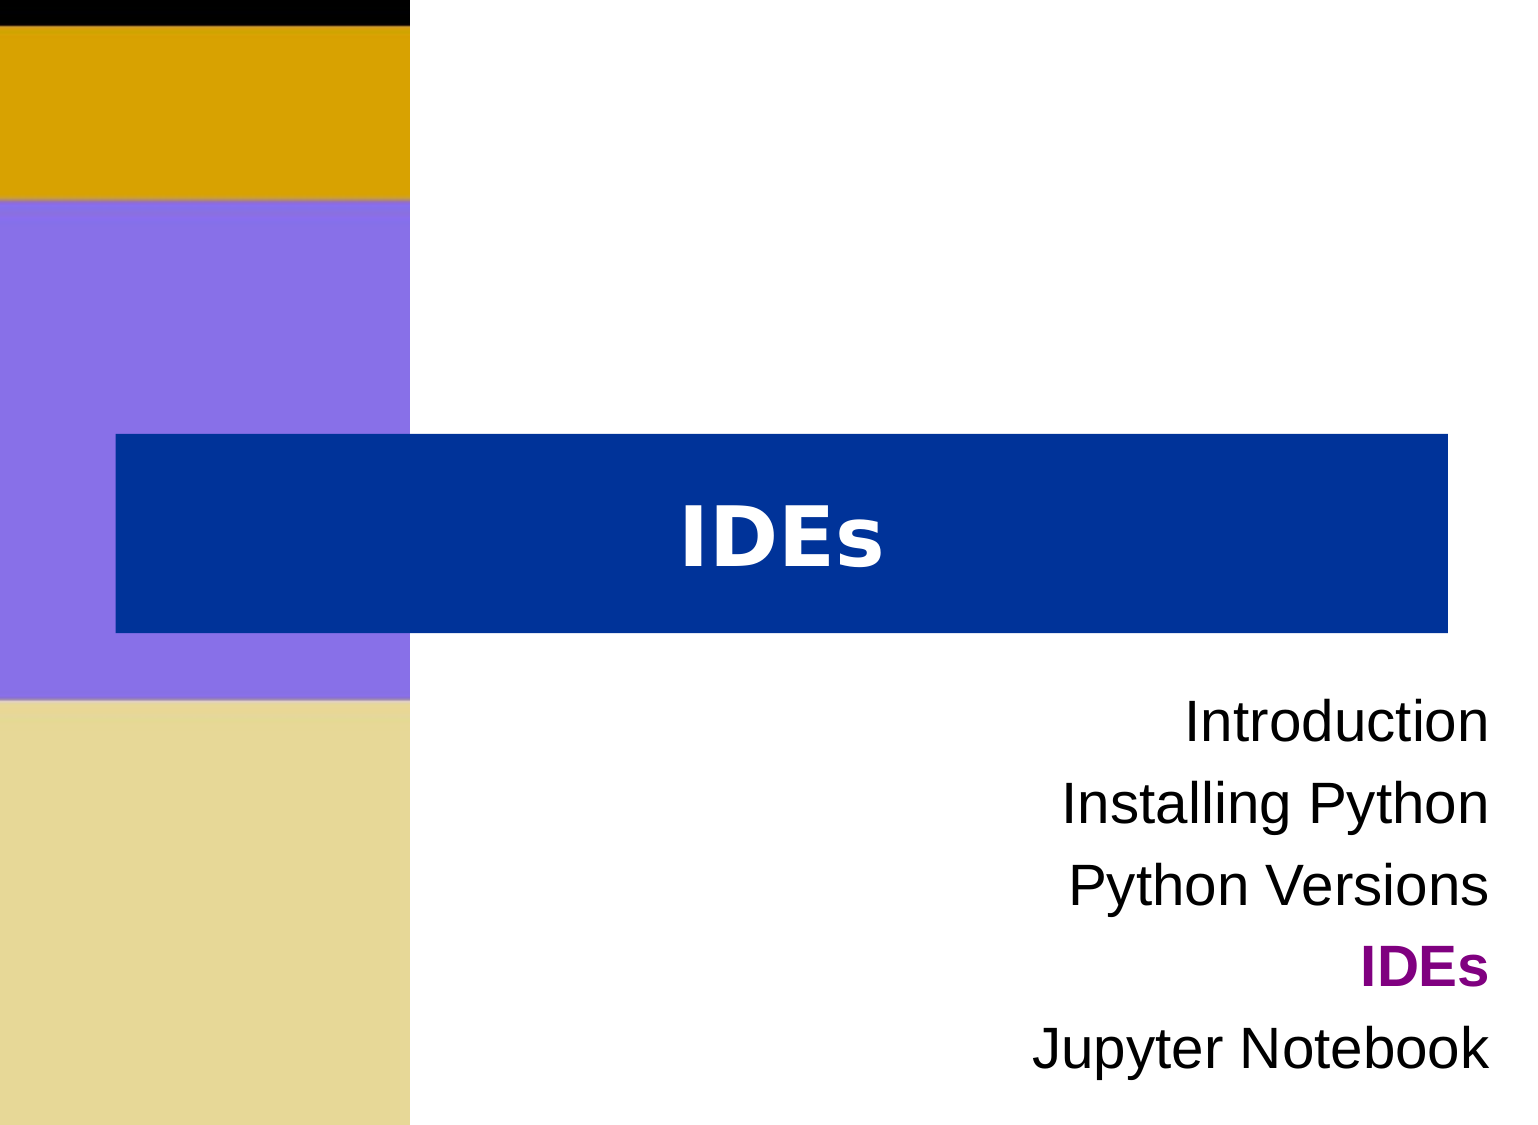

# IDEs

Introduction
Installing Python
Python Versions
IDEs
Jupyter Notebook